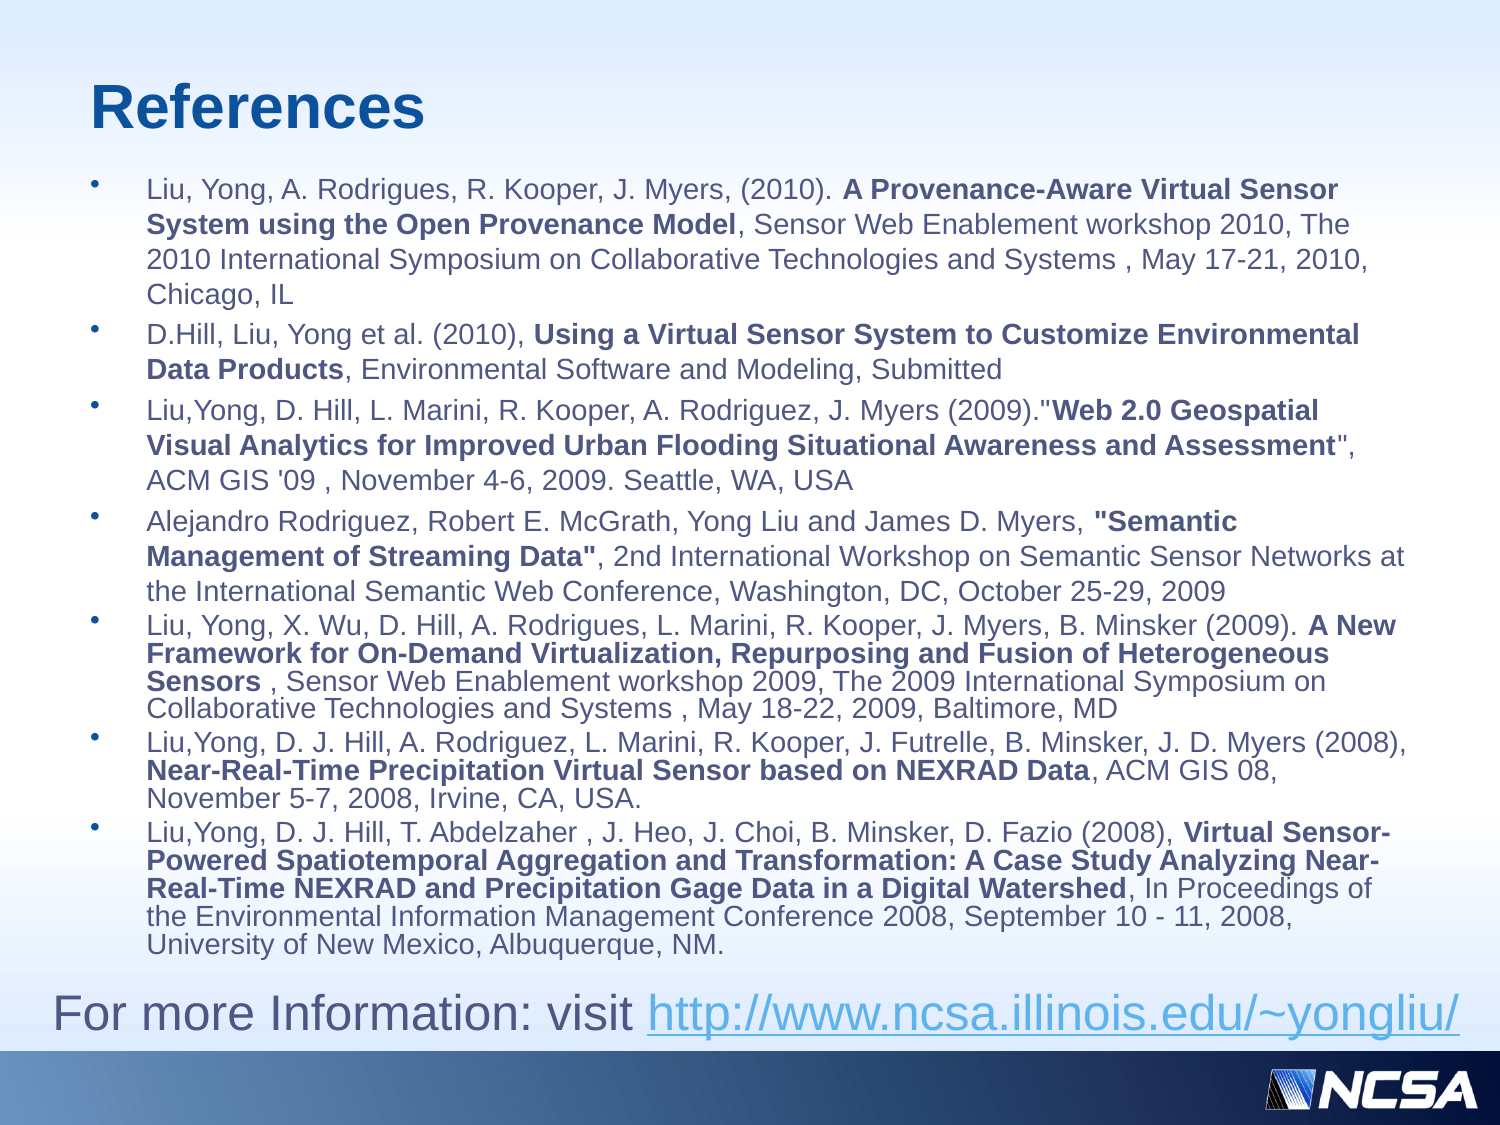

# References
Liu, Yong, A. Rodrigues, R. Kooper, J. Myers, (2010). A Provenance-Aware Virtual Sensor System using the Open Provenance Model, Sensor Web Enablement workshop 2010, The 2010 International Symposium on Collaborative Technologies and Systems , May 17-21, 2010, Chicago, IL
D.Hill, Liu, Yong et al. (2010), Using a Virtual Sensor System to Customize Environmental Data Products, Environmental Software and Modeling, Submitted
Liu,Yong, D. Hill, L. Marini, R. Kooper, A. Rodriguez, J. Myers (2009)."Web 2.0 Geospatial Visual Analytics for Improved Urban Flooding Situational Awareness and Assessment", ACM GIS '09 , November 4-6, 2009. Seattle, WA, USA
Alejandro Rodriguez, Robert E. McGrath, Yong Liu and James D. Myers, "Semantic Management of Streaming Data", 2nd International Workshop on Semantic Sensor Networks at the International Semantic Web Conference, Washington, DC, October 25-29, 2009
Liu, Yong, X. Wu, D. Hill, A. Rodrigues, L. Marini, R. Kooper, J. Myers, B. Minsker (2009). A New Framework for On-Demand Virtualization, Repurposing and Fusion of Heterogeneous Sensors , Sensor Web Enablement workshop 2009, The 2009 International Symposium on Collaborative Technologies and Systems , May 18-22, 2009, Baltimore, MD
Liu,Yong, D. J. Hill, A. Rodriguez, L. Marini, R. Kooper, J. Futrelle, B. Minsker, J. D. Myers (2008), Near-Real-Time Precipitation Virtual Sensor based on NEXRAD Data, ACM GIS 08, November 5-7, 2008, Irvine, CA, USA.
Liu,Yong, D. J. Hill, T. Abdelzaher , J. Heo, J. Choi, B. Minsker, D. Fazio (2008), Virtual Sensor-Powered Spatiotemporal Aggregation and Transformation: A Case Study Analyzing Near-Real-Time NEXRAD and Precipitation Gage Data in a Digital Watershed, In Proceedings of the Environmental Information Management Conference 2008, September 10 - 11, 2008, University of New Mexico, Albuquerque, NM.

For more Information: visit http://www.ncsa.illinois.edu/~yongliu/